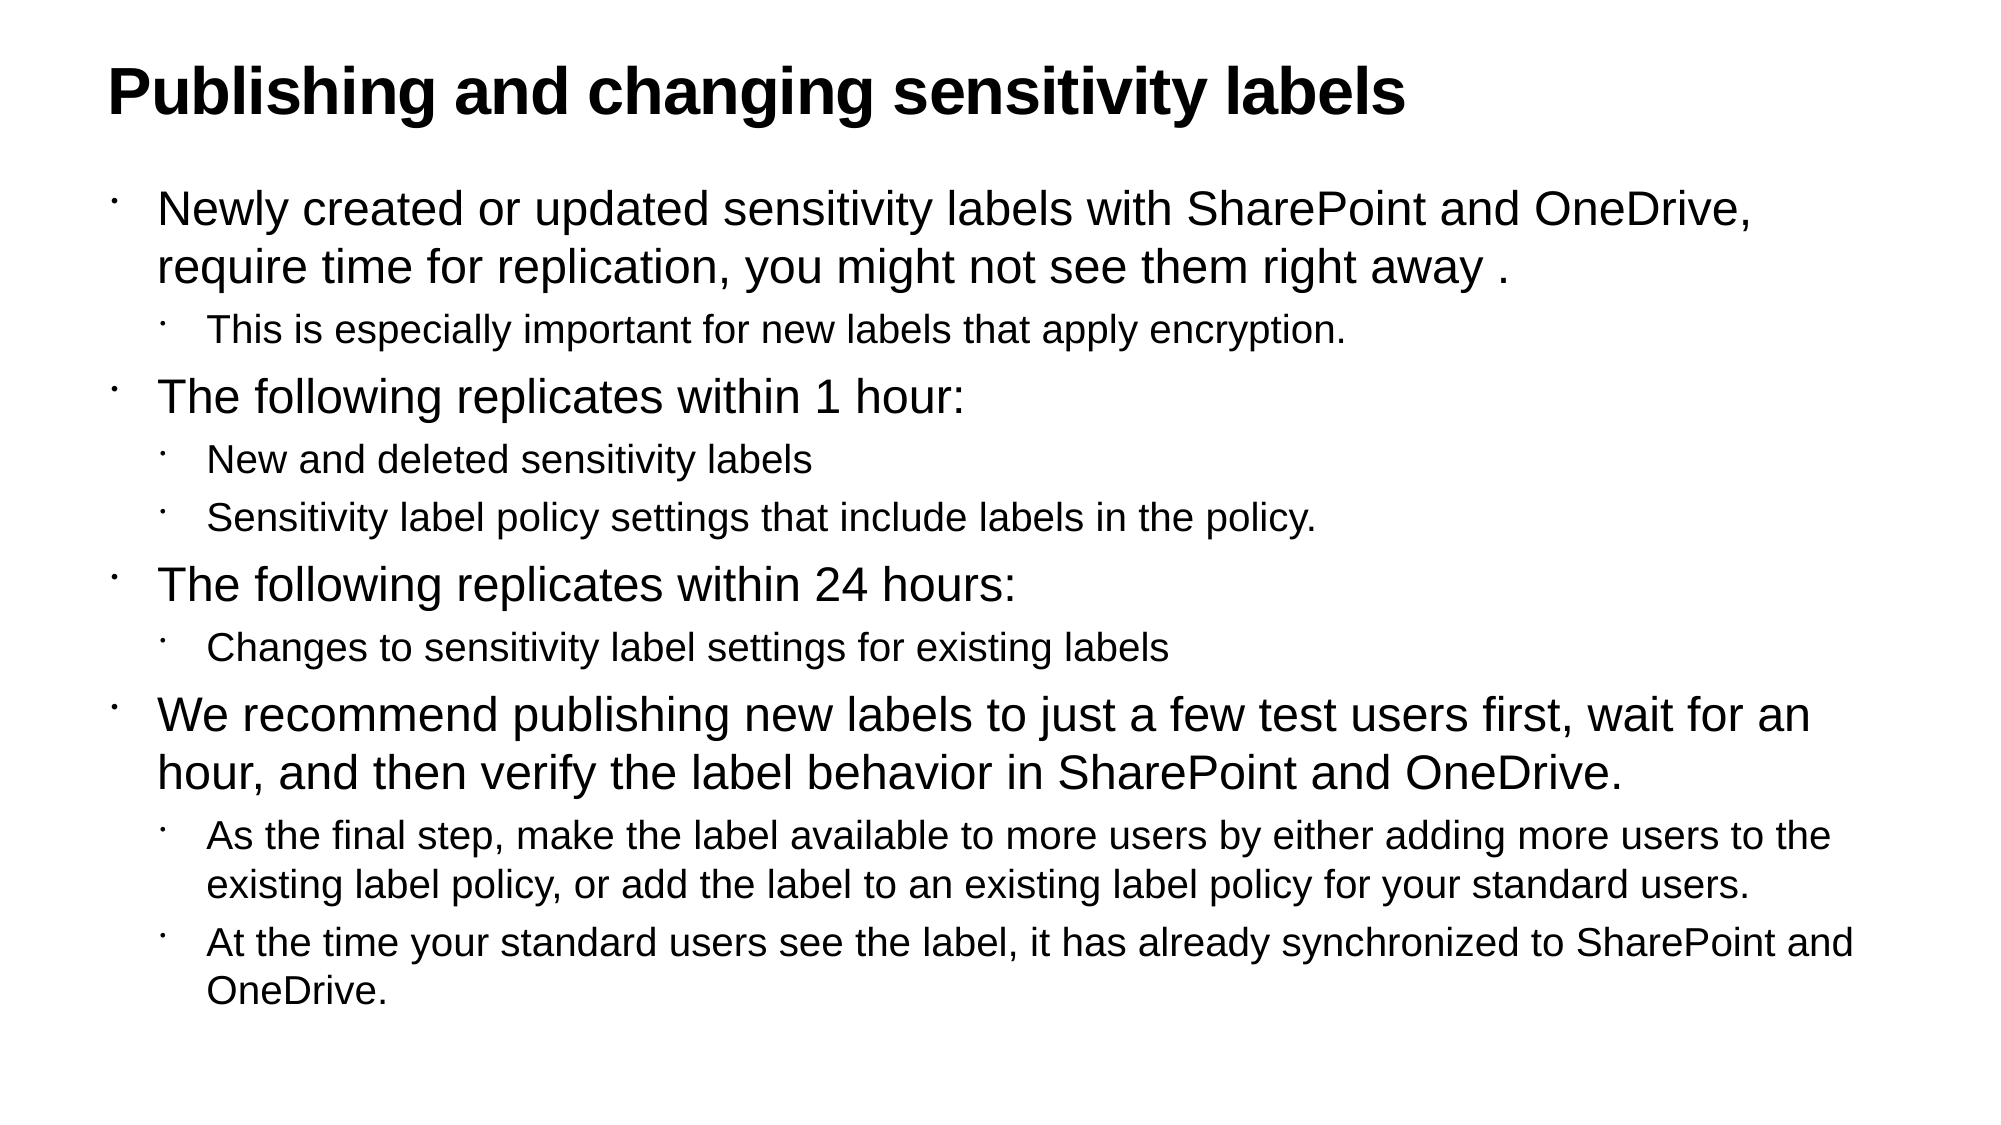

# Publishing and changing sensitivity labels
Newly created or updated sensitivity labels with SharePoint and OneDrive, require time for replication, you might not see them right away .
This is especially important for new labels that apply encryption.
The following replicates within 1 hour:
New and deleted sensitivity labels
Sensitivity label policy settings that include labels in the policy.
The following replicates within 24 hours:
Changes to sensitivity label settings for existing labels
We recommend publishing new labels to just a few test users first, wait for an hour, and then verify the label behavior in SharePoint and OneDrive.
As the final step, make the label available to more users by either adding more users to the existing label policy, or add the label to an existing label policy for your standard users.
At the time your standard users see the label, it has already synchronized to SharePoint and OneDrive.